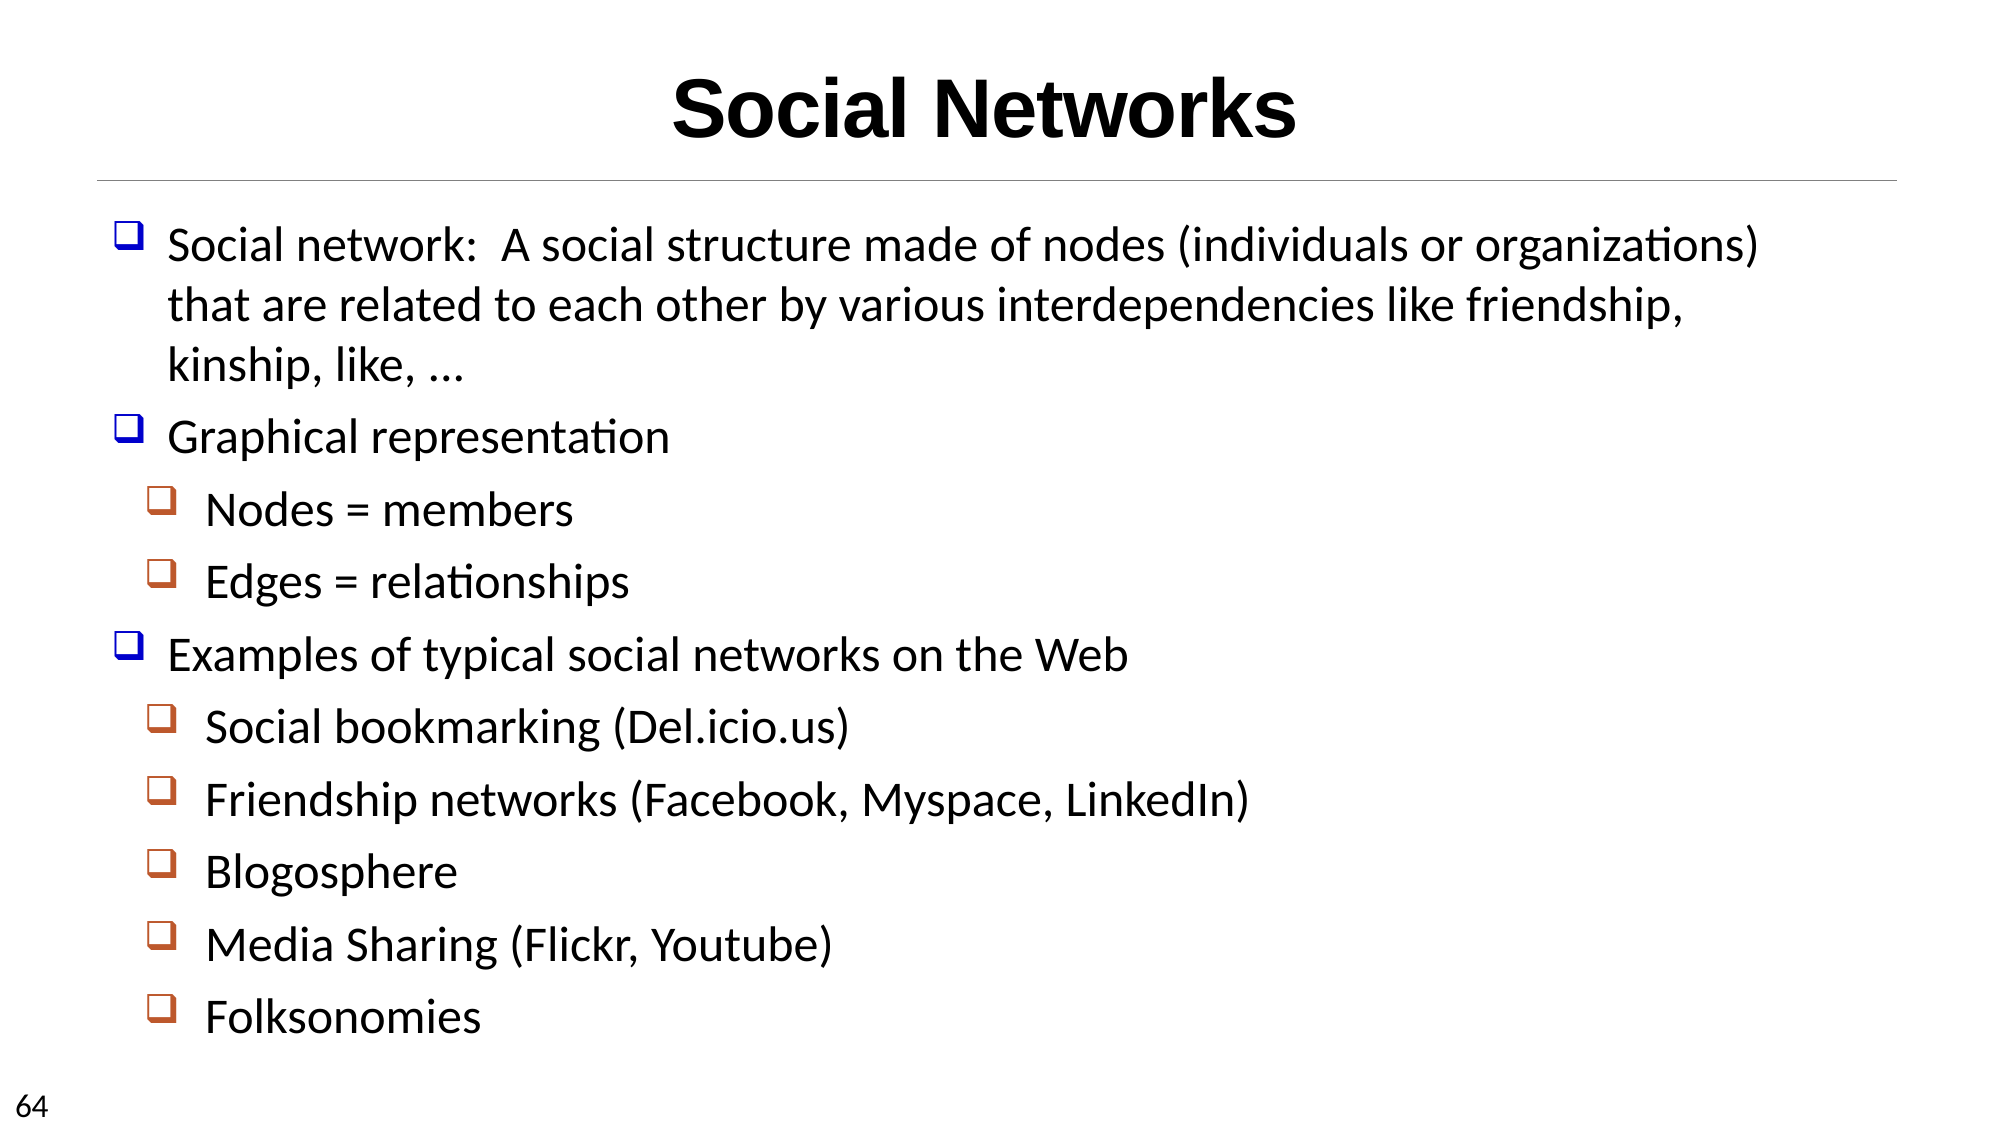

# Social Networks
Social network:  A social structure made of nodes (individuals or organizations) that are related to each other by various interdependencies like friendship, kinship, like, ...
Graphical representation
Nodes = members
Edges = relationships
Examples of typical social networks on the Web
Social bookmarking (Del.icio.us)
Friendship networks (Facebook, Myspace, LinkedIn)
Blogosphere
Media Sharing (Flickr, Youtube)
Folksonomies